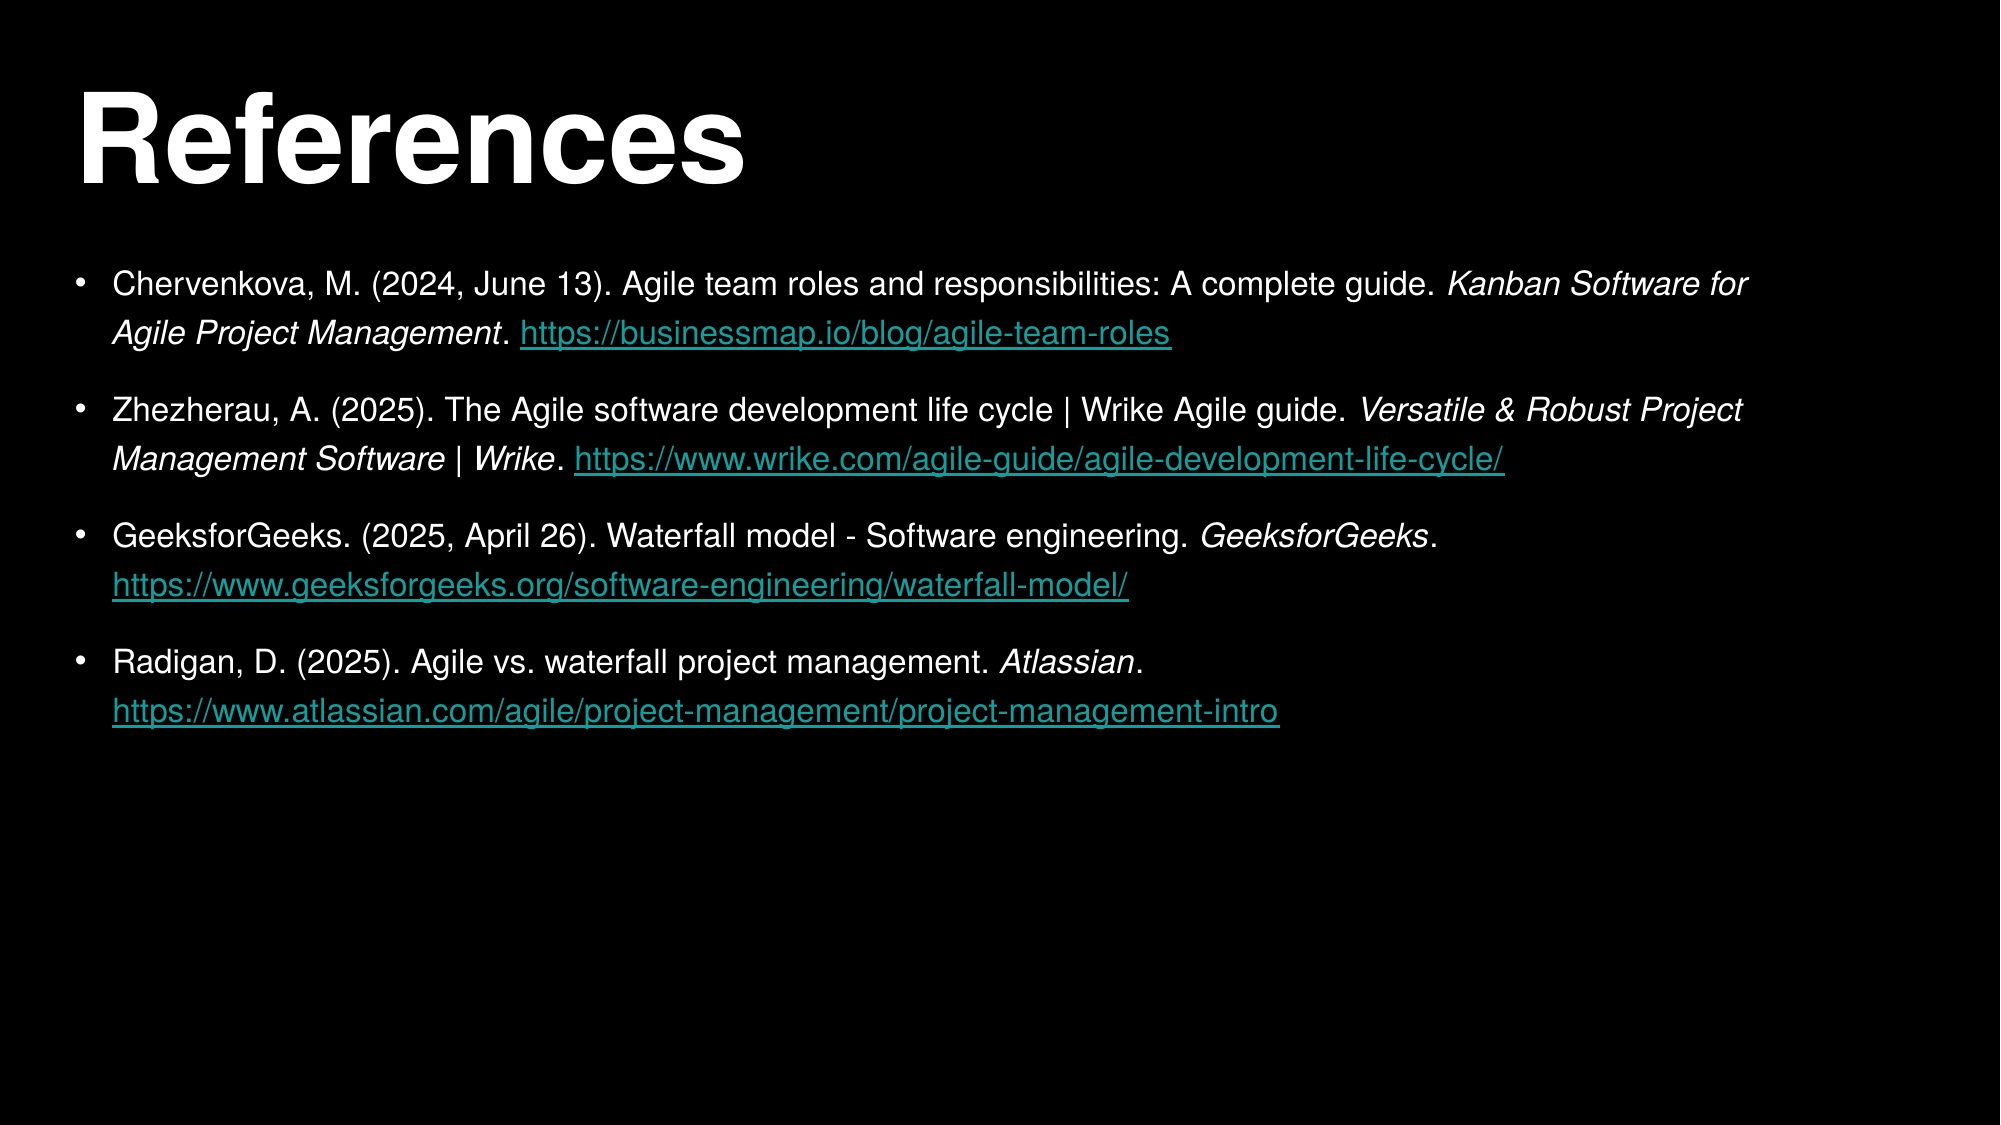

# References
Chervenkova, M. (2024, June 13). Agile team roles and responsibilities: A complete guide. Kanban Software for Agile Project Management. https://businessmap.io/blog/agile-team-roles
Zhezherau, A. (2025). The Agile software development life cycle | Wrike Agile guide. Versatile & Robust Project Management Software | Wrike. https://www.wrike.com/agile-guide/agile-development-life-cycle/
GeeksforGeeks. (2025, April 26). Waterfall model - Software engineering. GeeksforGeeks. https://www.geeksforgeeks.org/software-engineering/waterfall-model/
Radigan, D. (2025). Agile vs. waterfall project management. Atlassian. https://www.atlassian.com/agile/project-management/project-management-intro